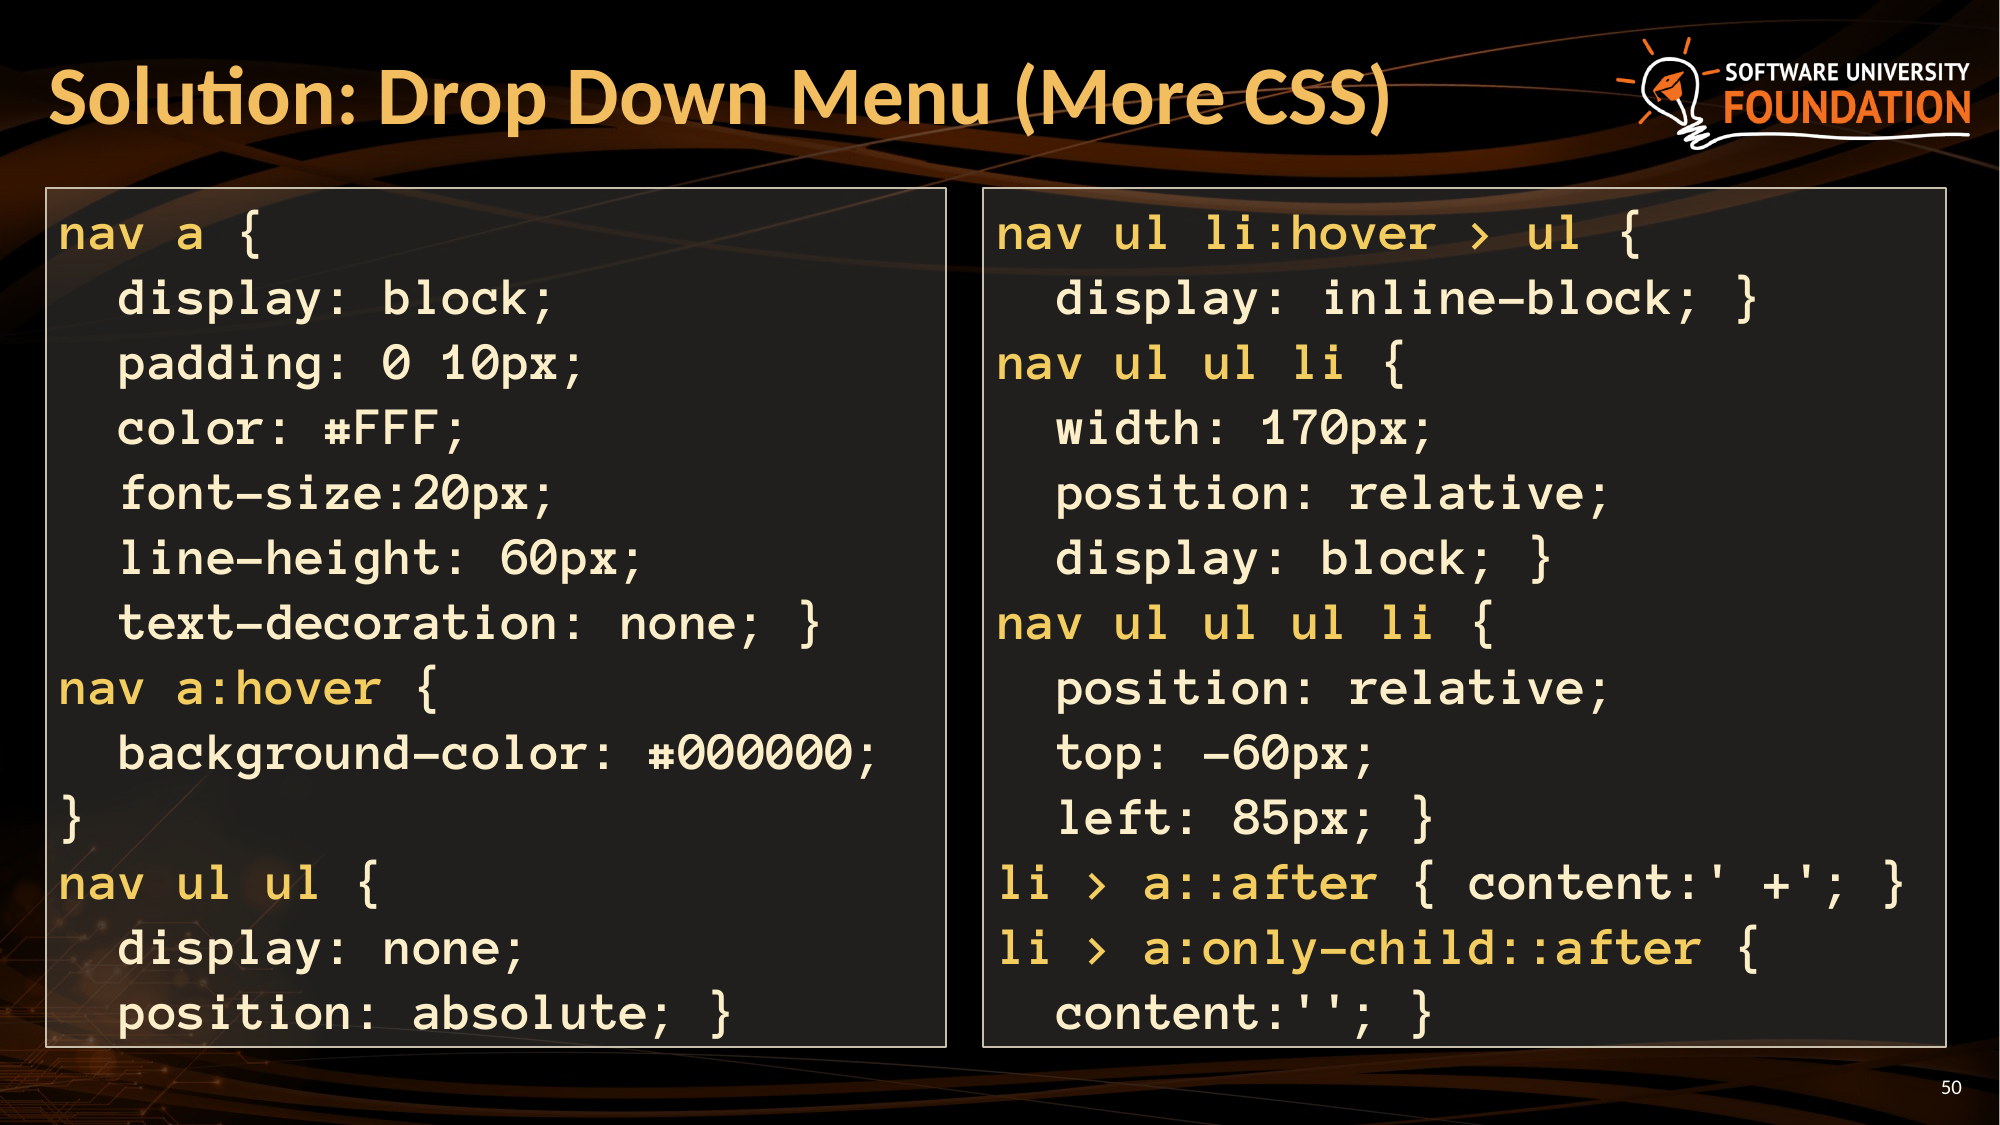

# Solution: Drop Down Menu (More CSS)
nav a {
  display: block;
  padding: 0 10px;
  color: #FFF;
  font-size:20px;
  line-height: 60px;
  text-decoration: none; }
nav a:hover {
  background-color: #000000;
}
nav ul ul {
  display: none;
  position: absolute; }
nav ul li:hover > ul {
  display: inline-block; }
nav ul ul li {
  width: 170px;
  position: relative;
  display: block; }
nav ul ul ul li {
  position: relative;
  top: -60px;
  left: 85px; }
li > a::after { content:' +'; }
li > a:only-child::after {
  content:''; }
50